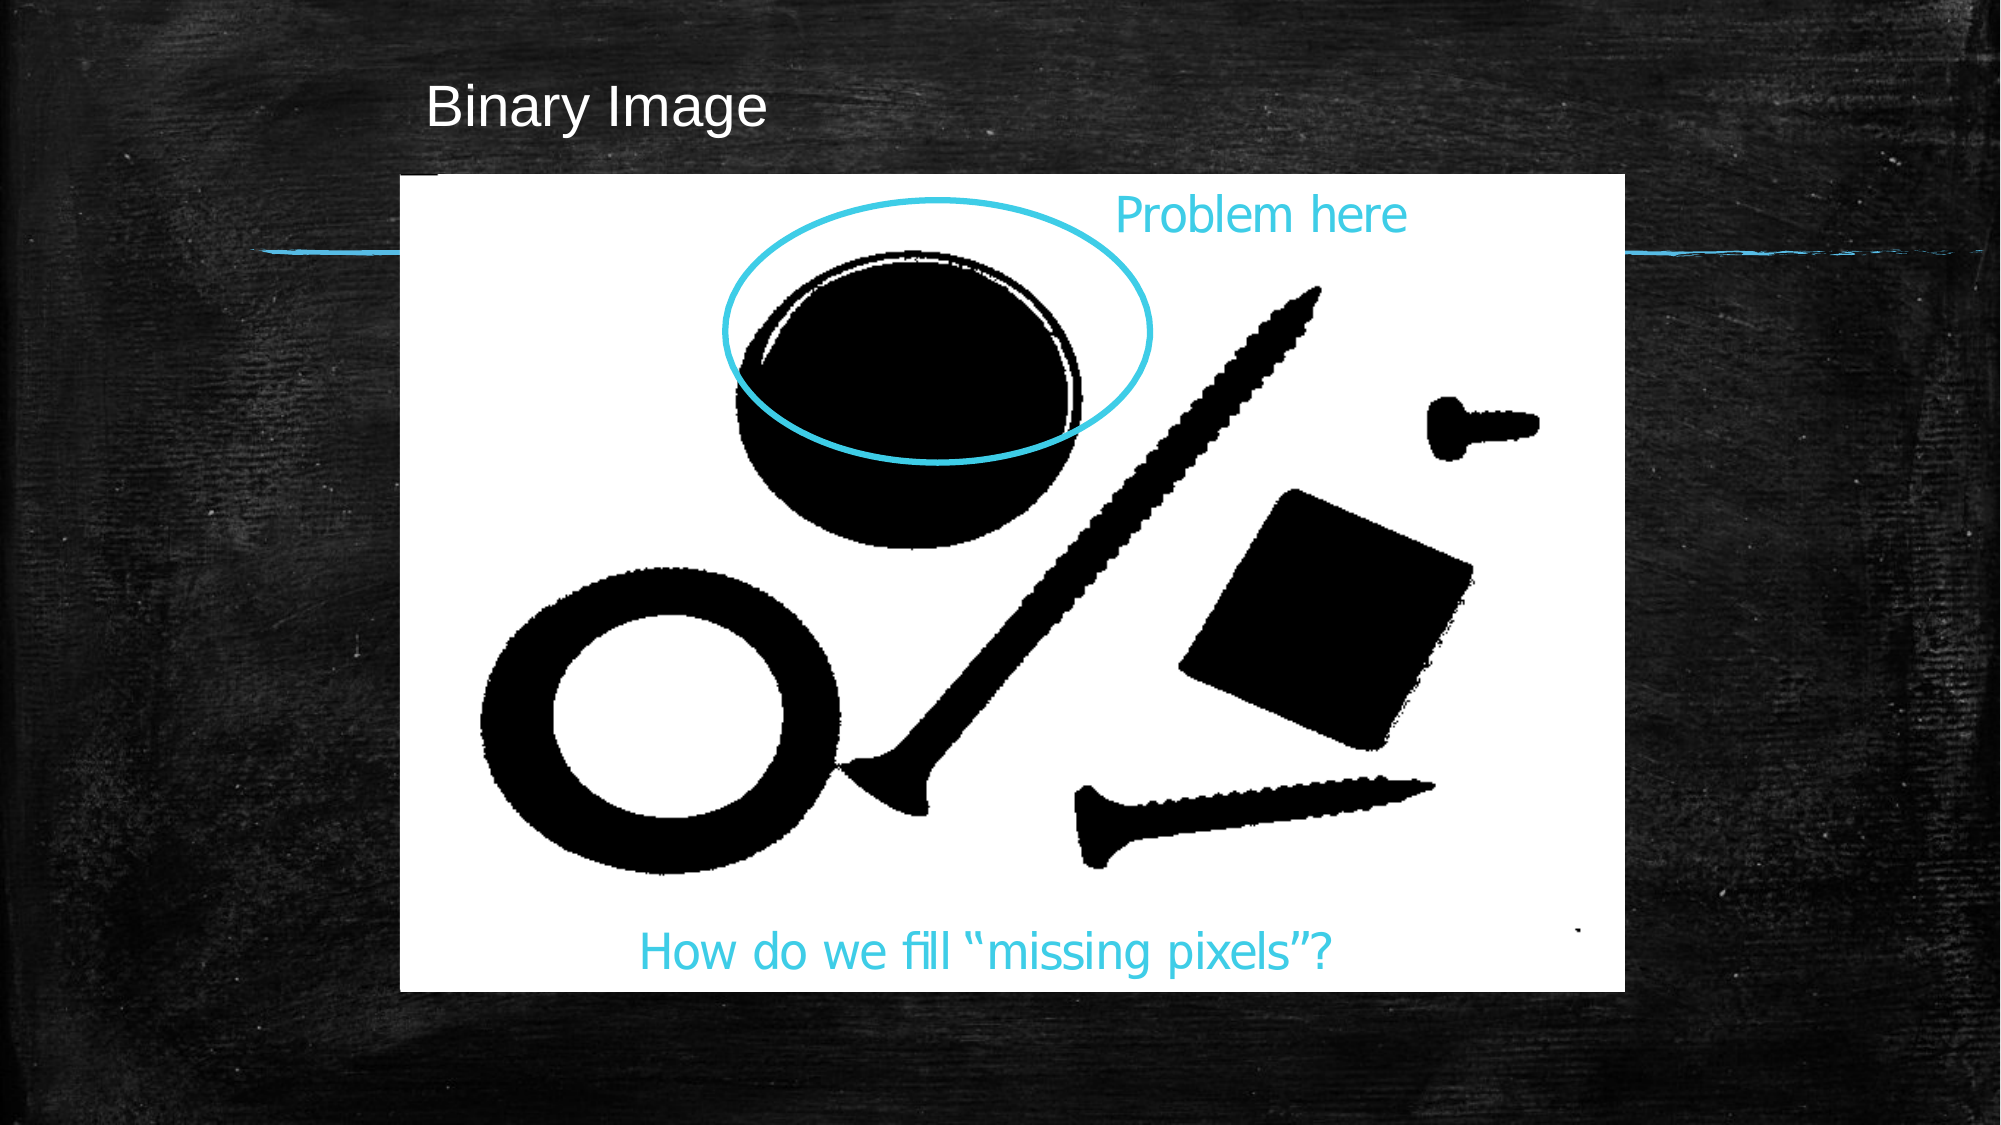

# Binary Image

Problem here

How do we fill “missing pixels”?